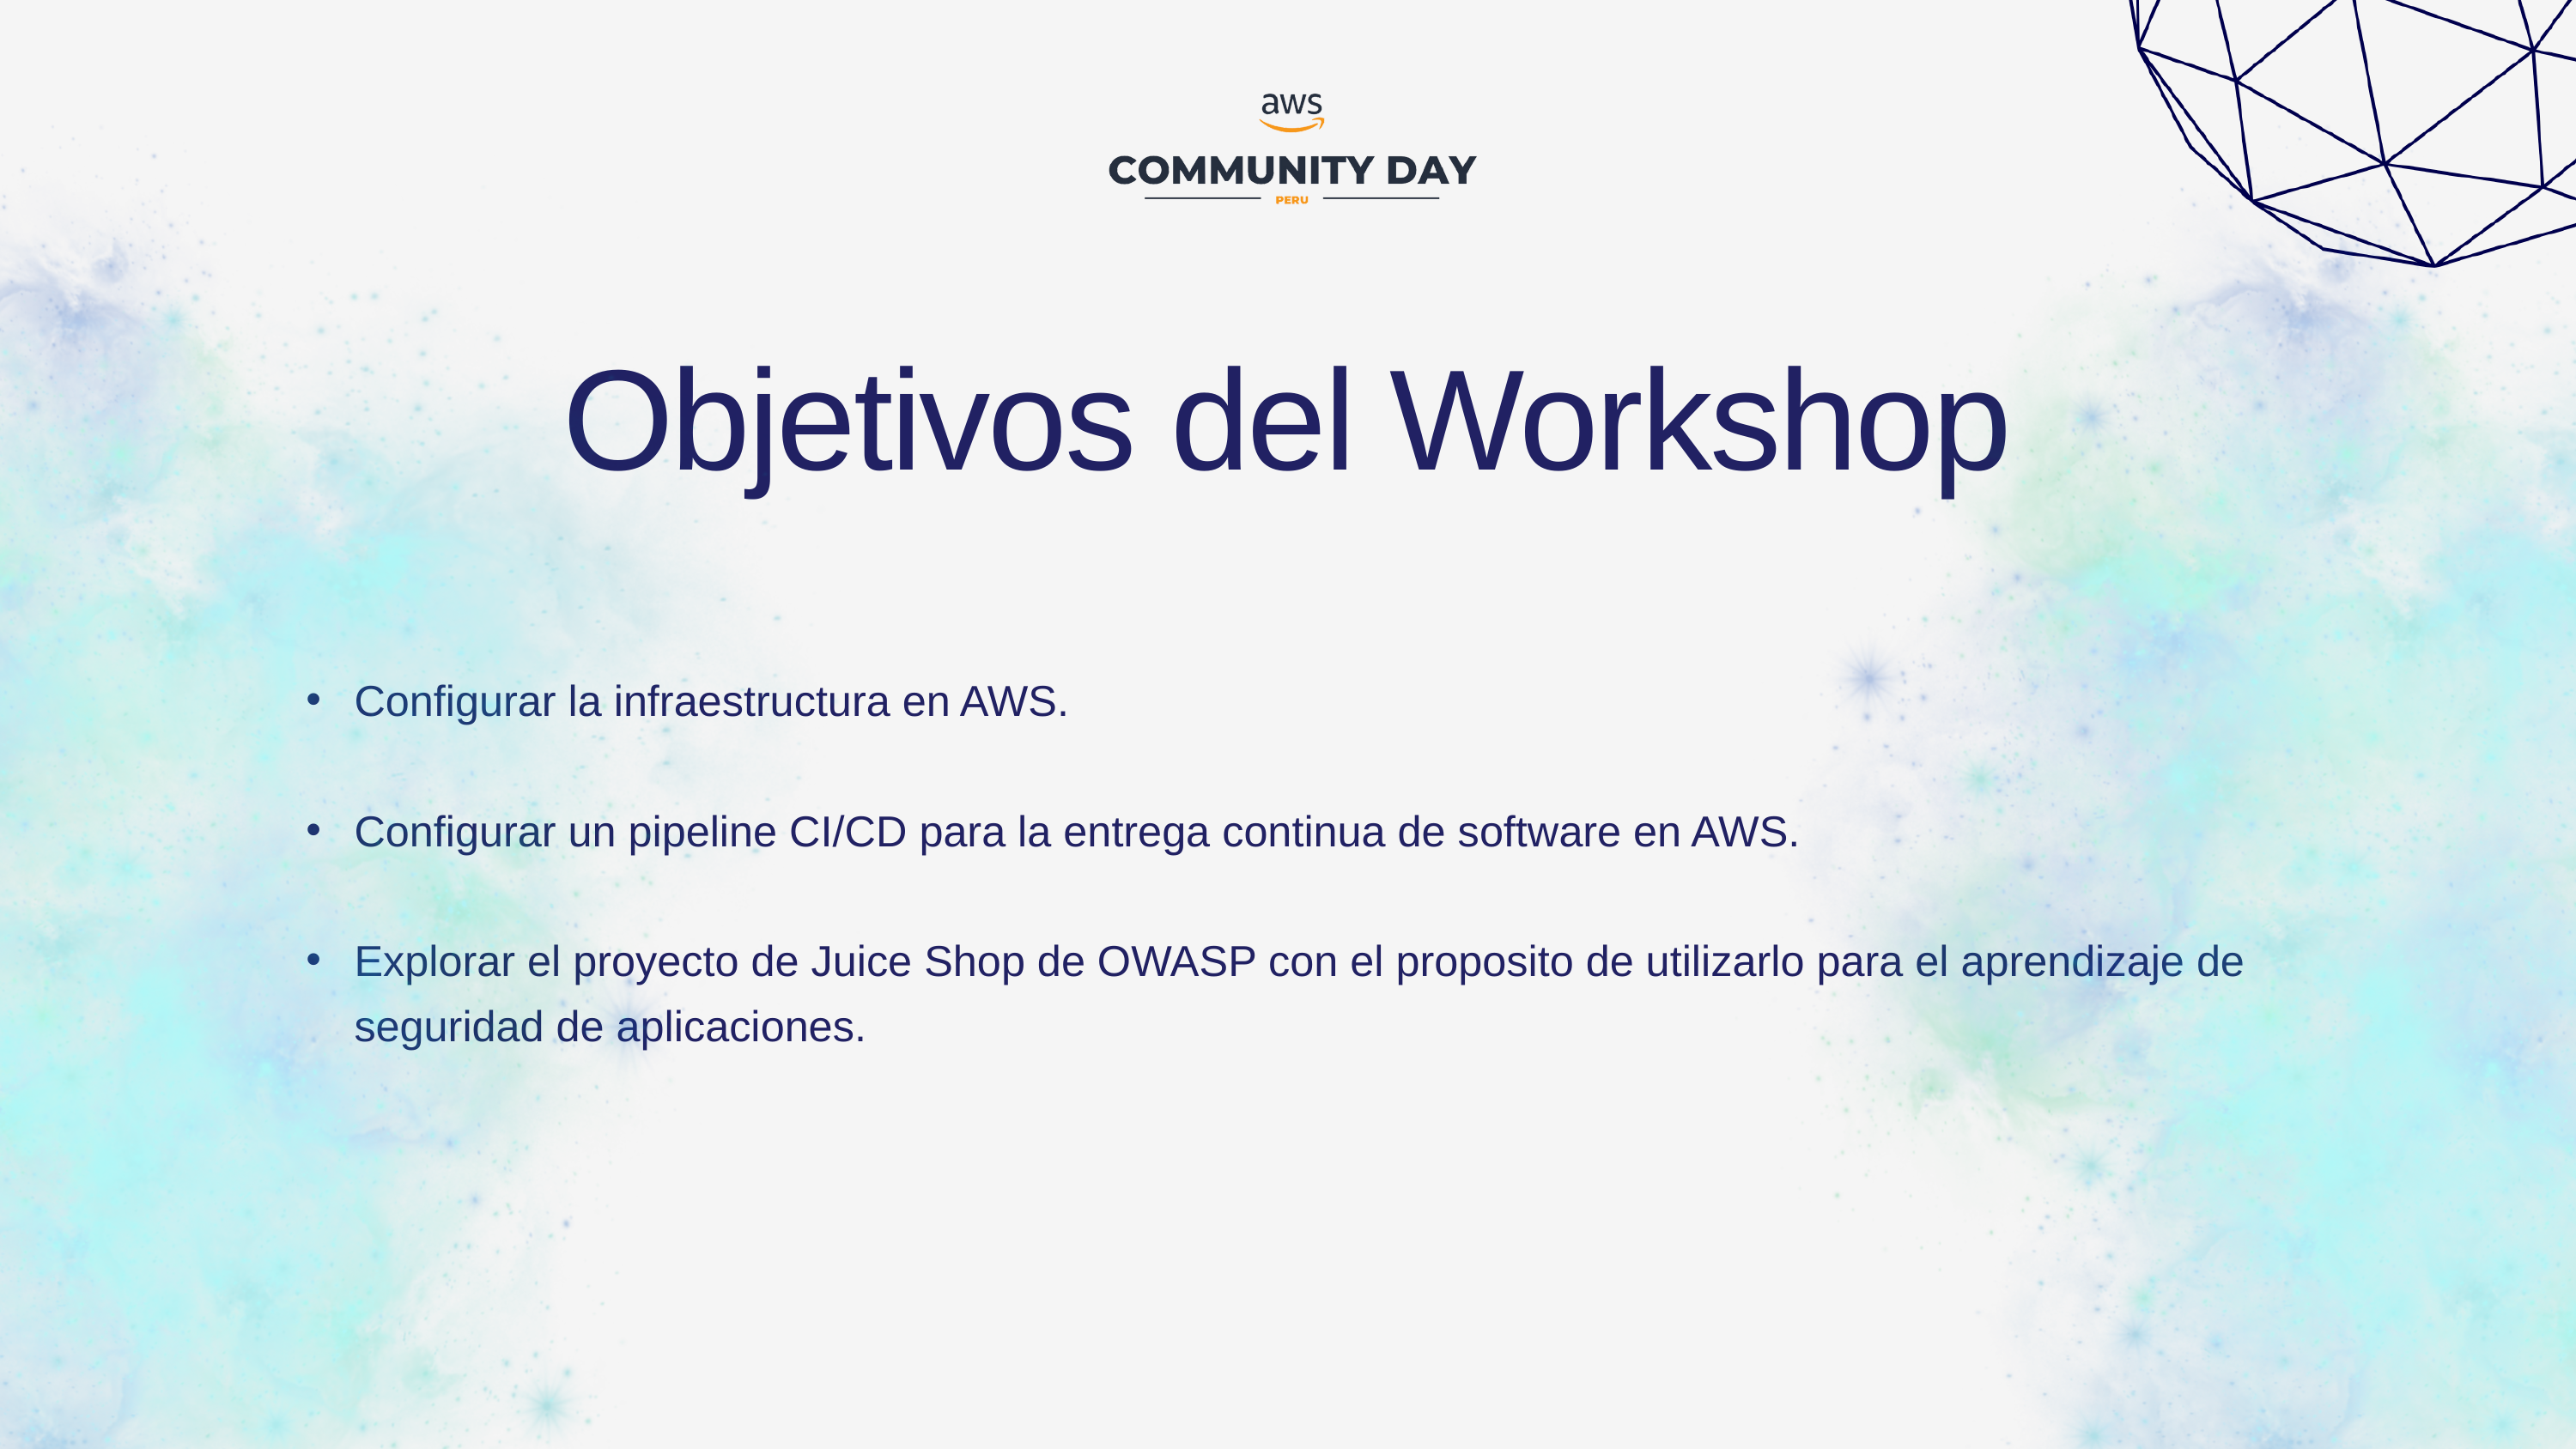

Objetivos del Workshop
Configurar la infraestructura en AWS.

Configurar un pipeline CI/CD para la entrega continua de software en AWS.

Explorar el proyecto de Juice Shop de OWASP con el proposito de utilizarlo para el aprendizaje de seguridad de aplicaciones.